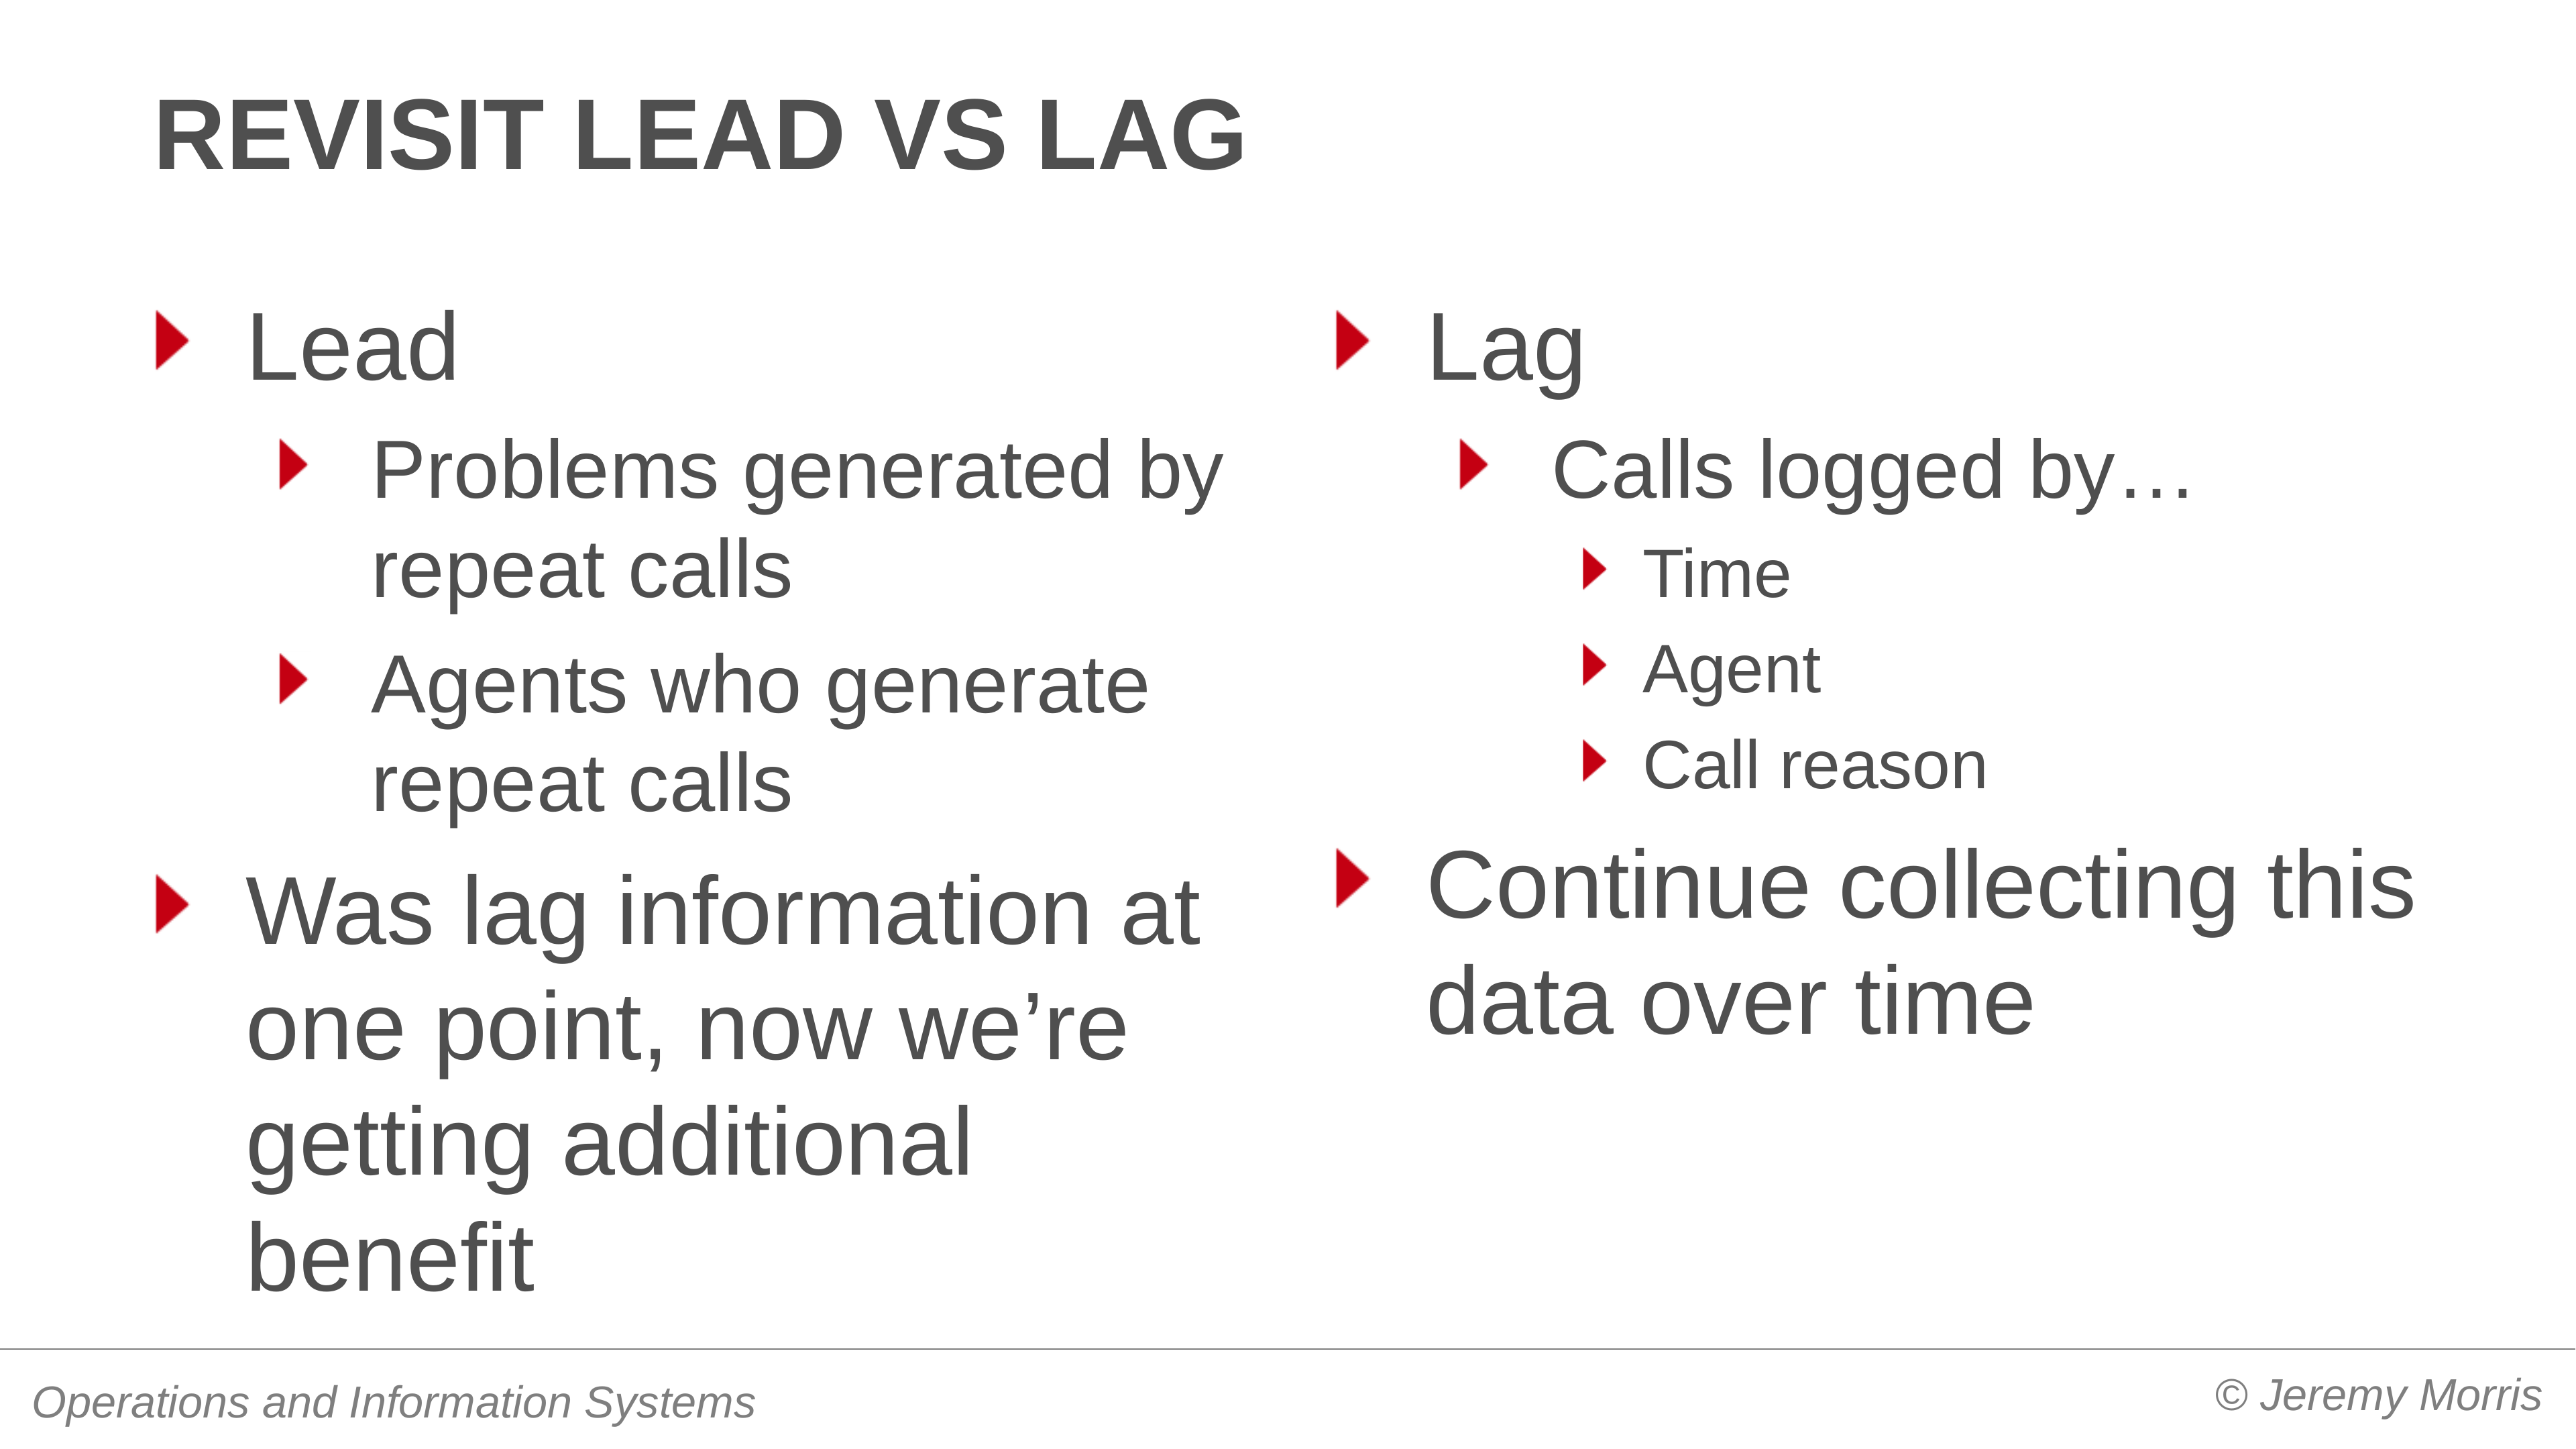

# Revisit lead vs lag
Lead
Problems generated by repeat calls
Agents who generate repeat calls
Was lag information at one point, now we’re getting additional benefit
Lag
Calls logged by…
Time
Agent
Call reason
Continue collecting this data over time